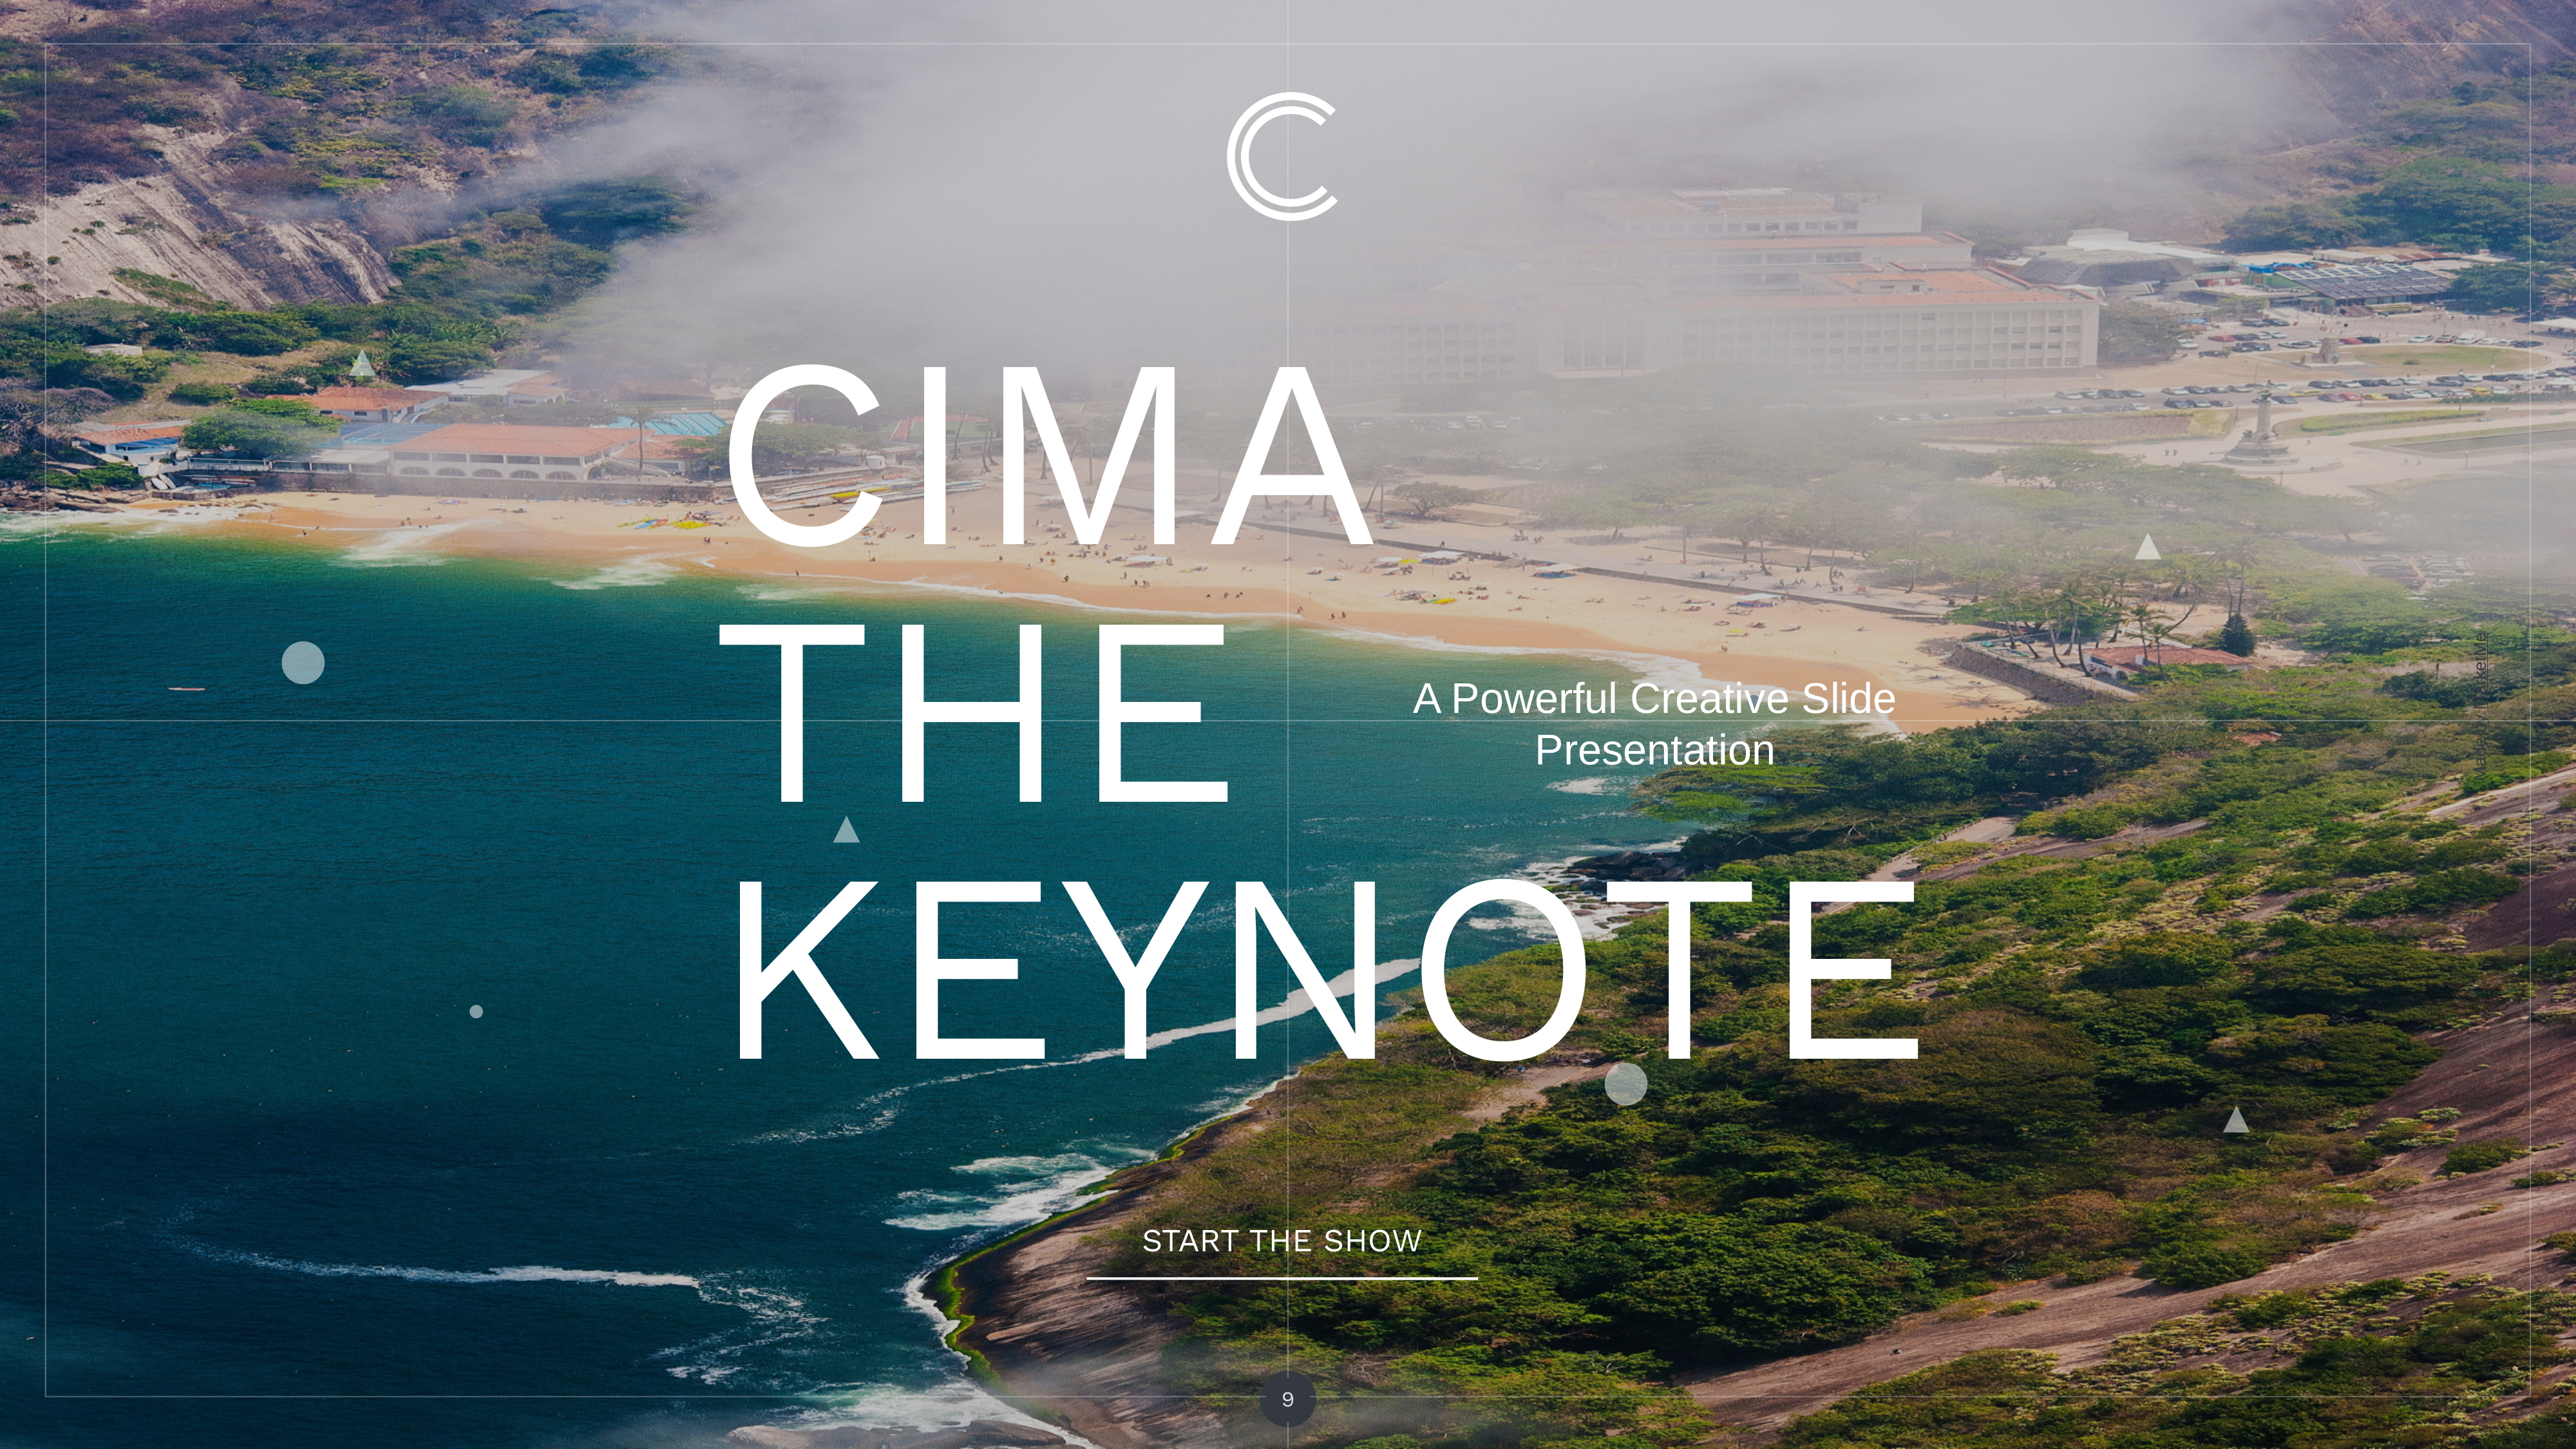

CIMA
THE
KEYNOTE

A Powerful Creative Slide Presentation

START THE SHOW

9